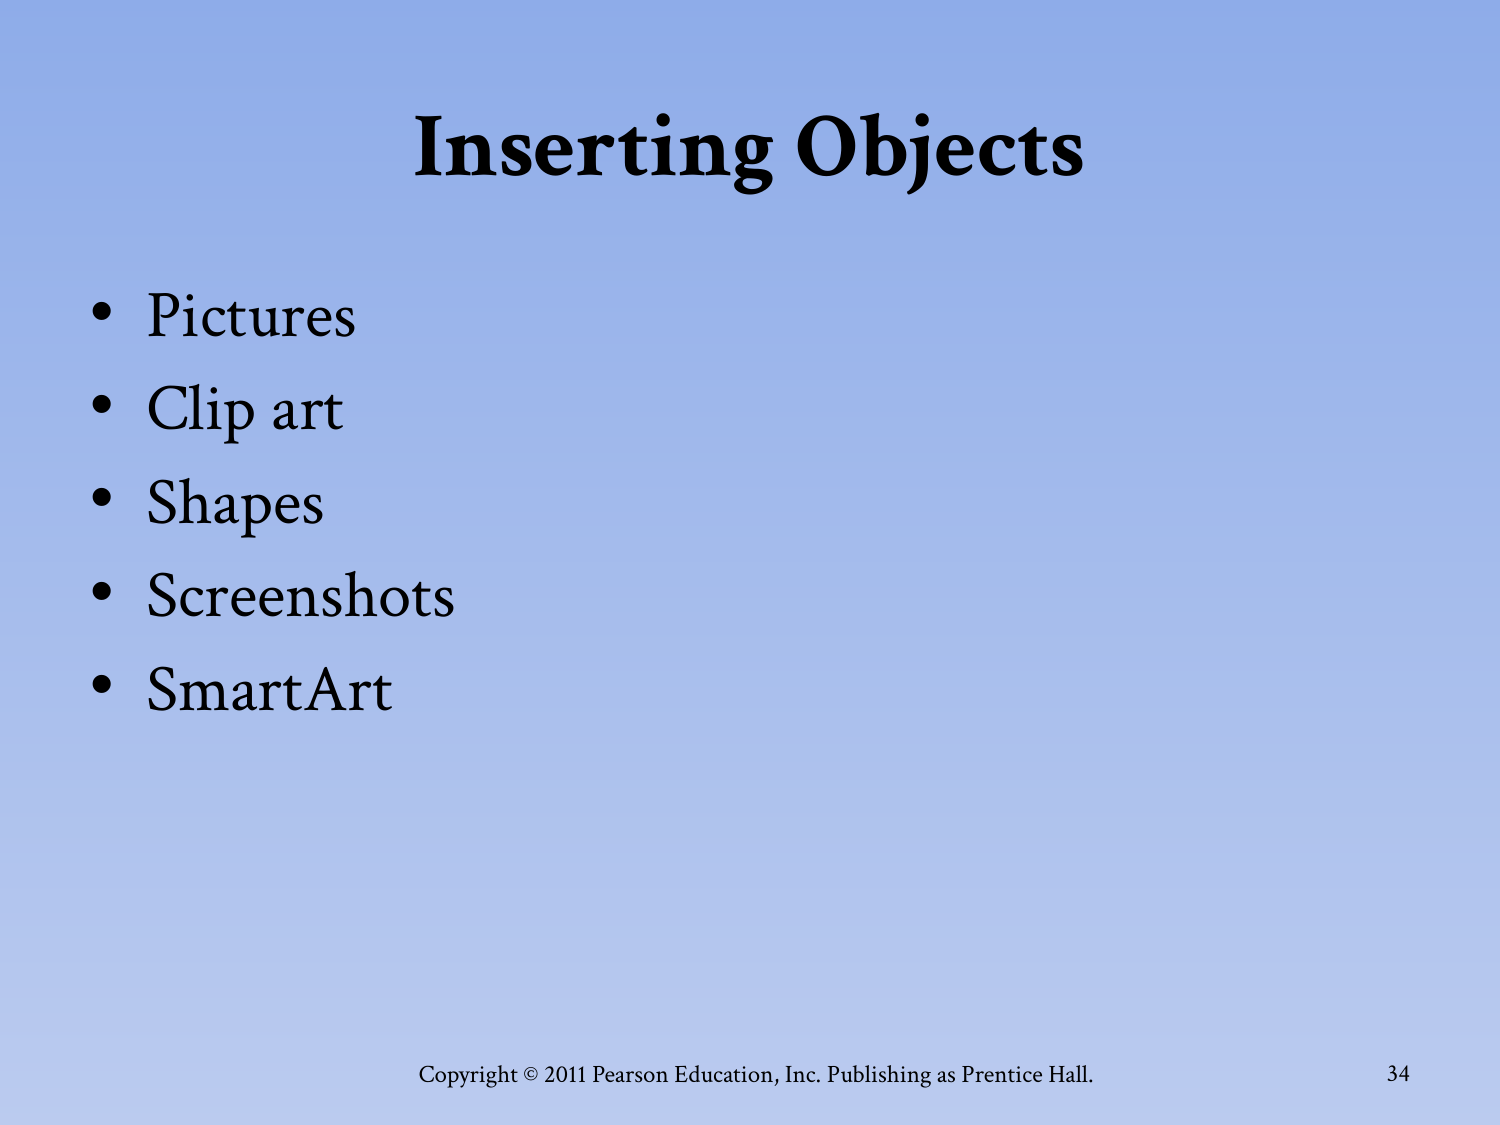

# Inserting Objects
Pictures
Clip art
Shapes
Screenshots
SmartArt

Copyright © 2011 Pearson Education, Inc. Publishing as Prentice Hall.

34